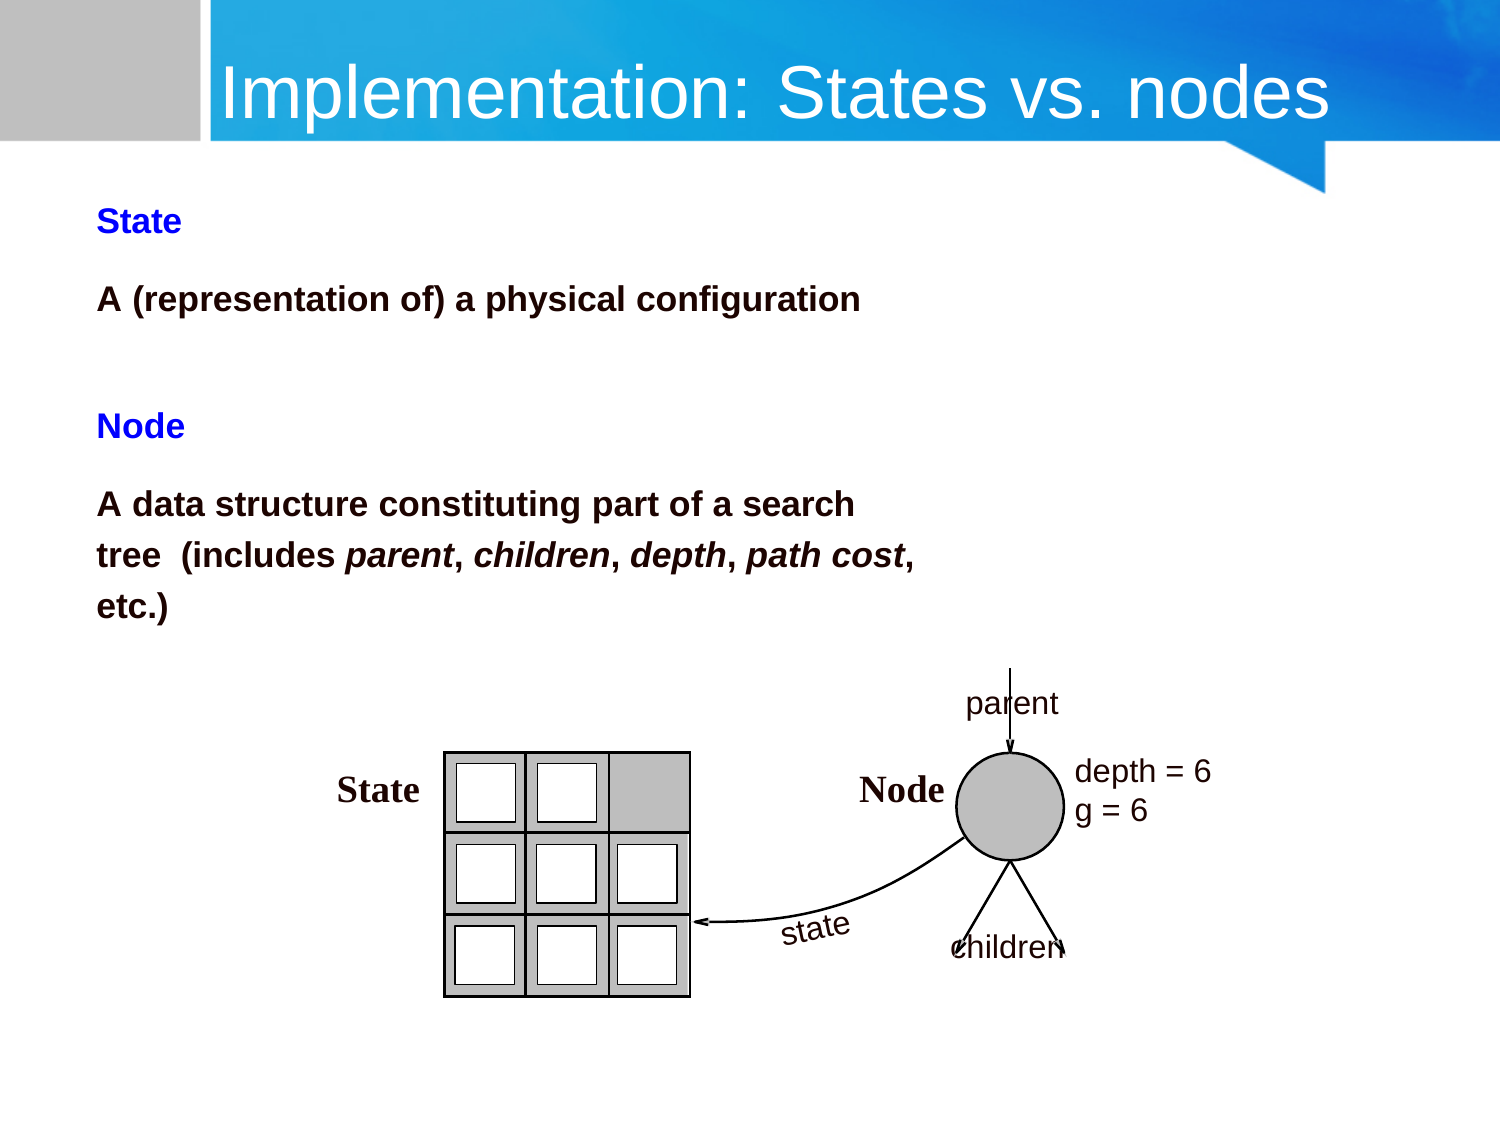

# Implementation: States vs. nodes
State
A (representation of) a physical configuration

Node
A data structure constituting part of a search tree  (includes parent, children, depth, path cost, etc.)

parent

depth = 6
g = 6
| 5 | 4 |  |
| --- | --- | --- |
| 6 | 1 | 8 |
| 7 | 3 | 2 |

State
Node

5
4

6
1
8
state
children
7
3
2